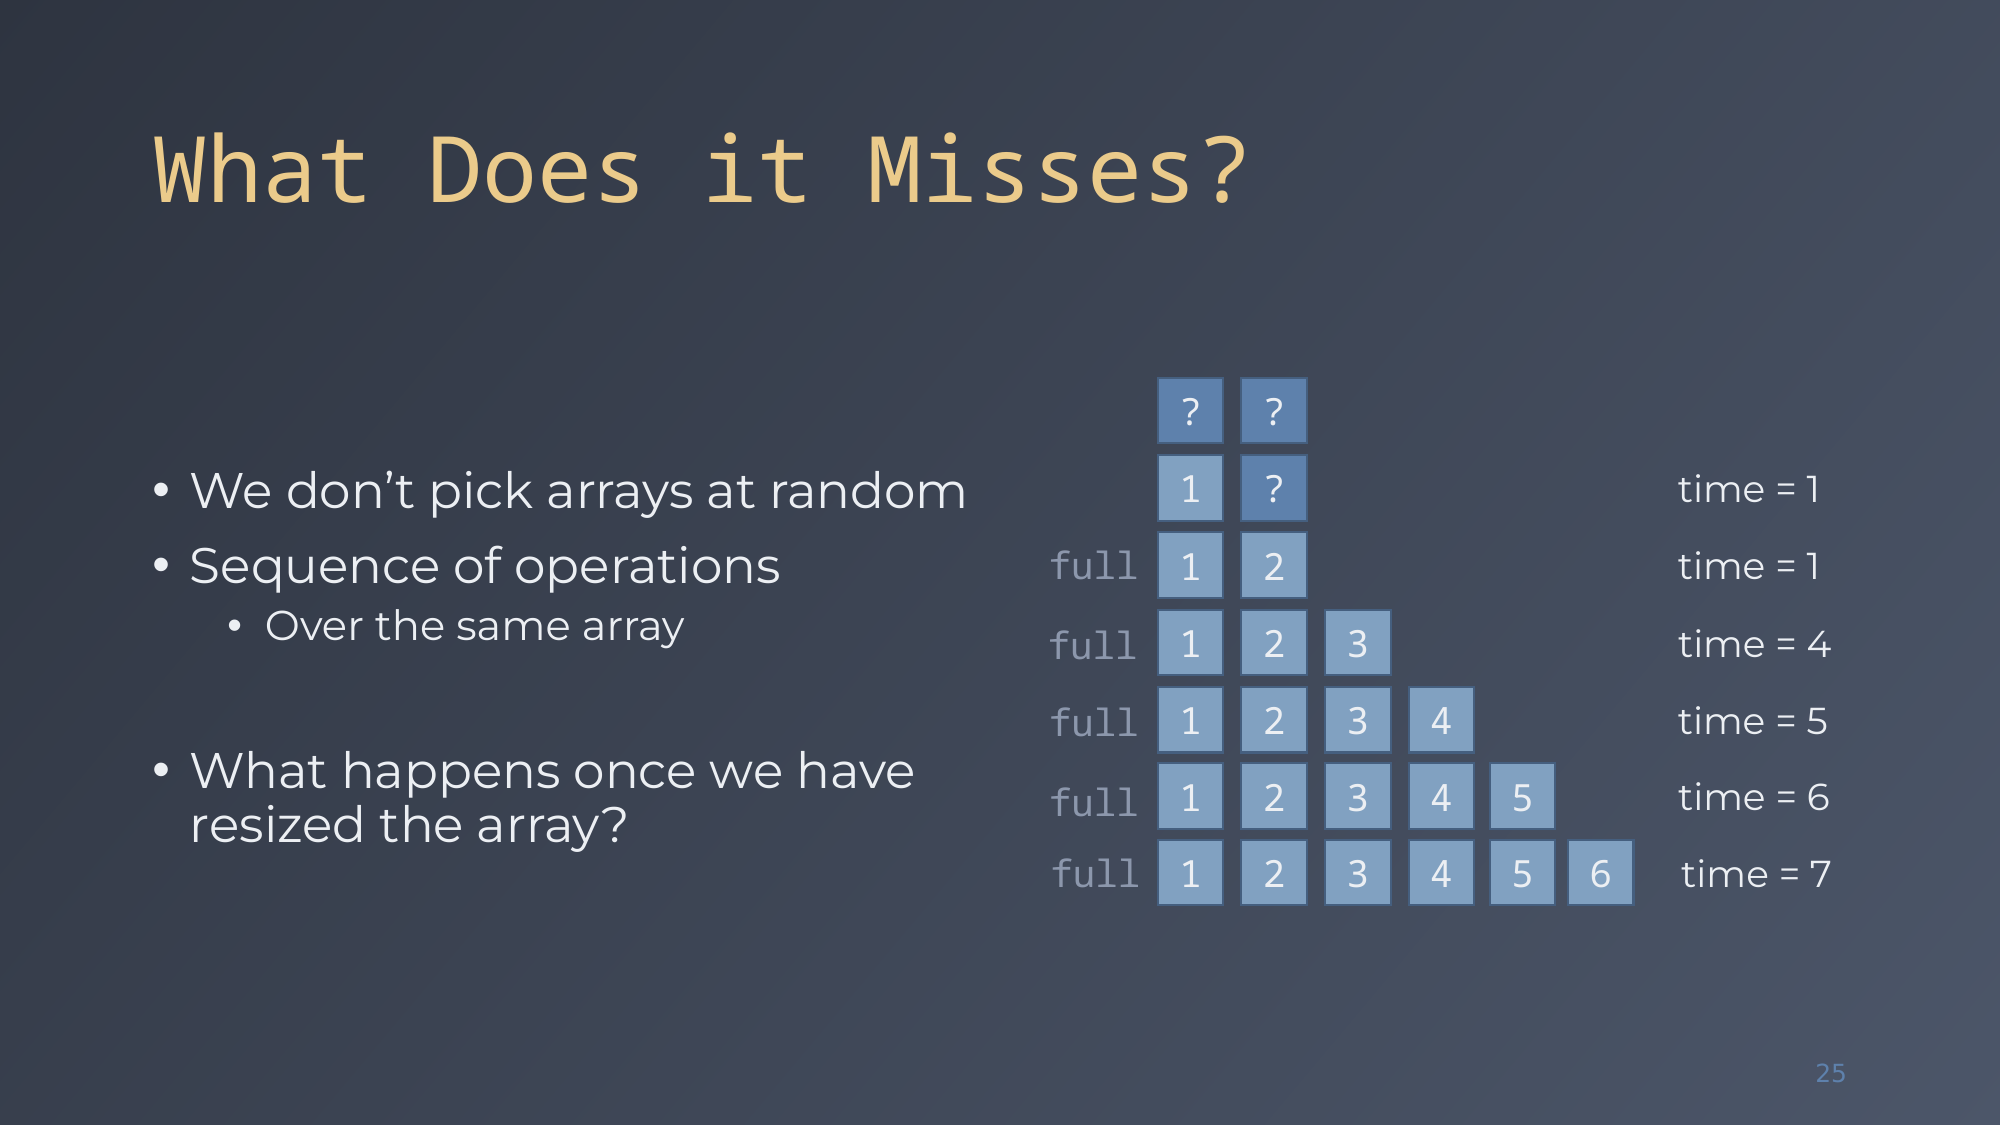

# What Does it Misses?

We don’t pick arrays at random
Sequence of operations
Over the same array

What happens once we have resized the array?

?
?
1
?
time = 1
1
2
full
time = 1
1
2
3
time = 4
full
1
2
3
4
time = 5
full
1
2
3
4
5
time = 6
full
1
2
3
4
5
6
time = 7
full
25